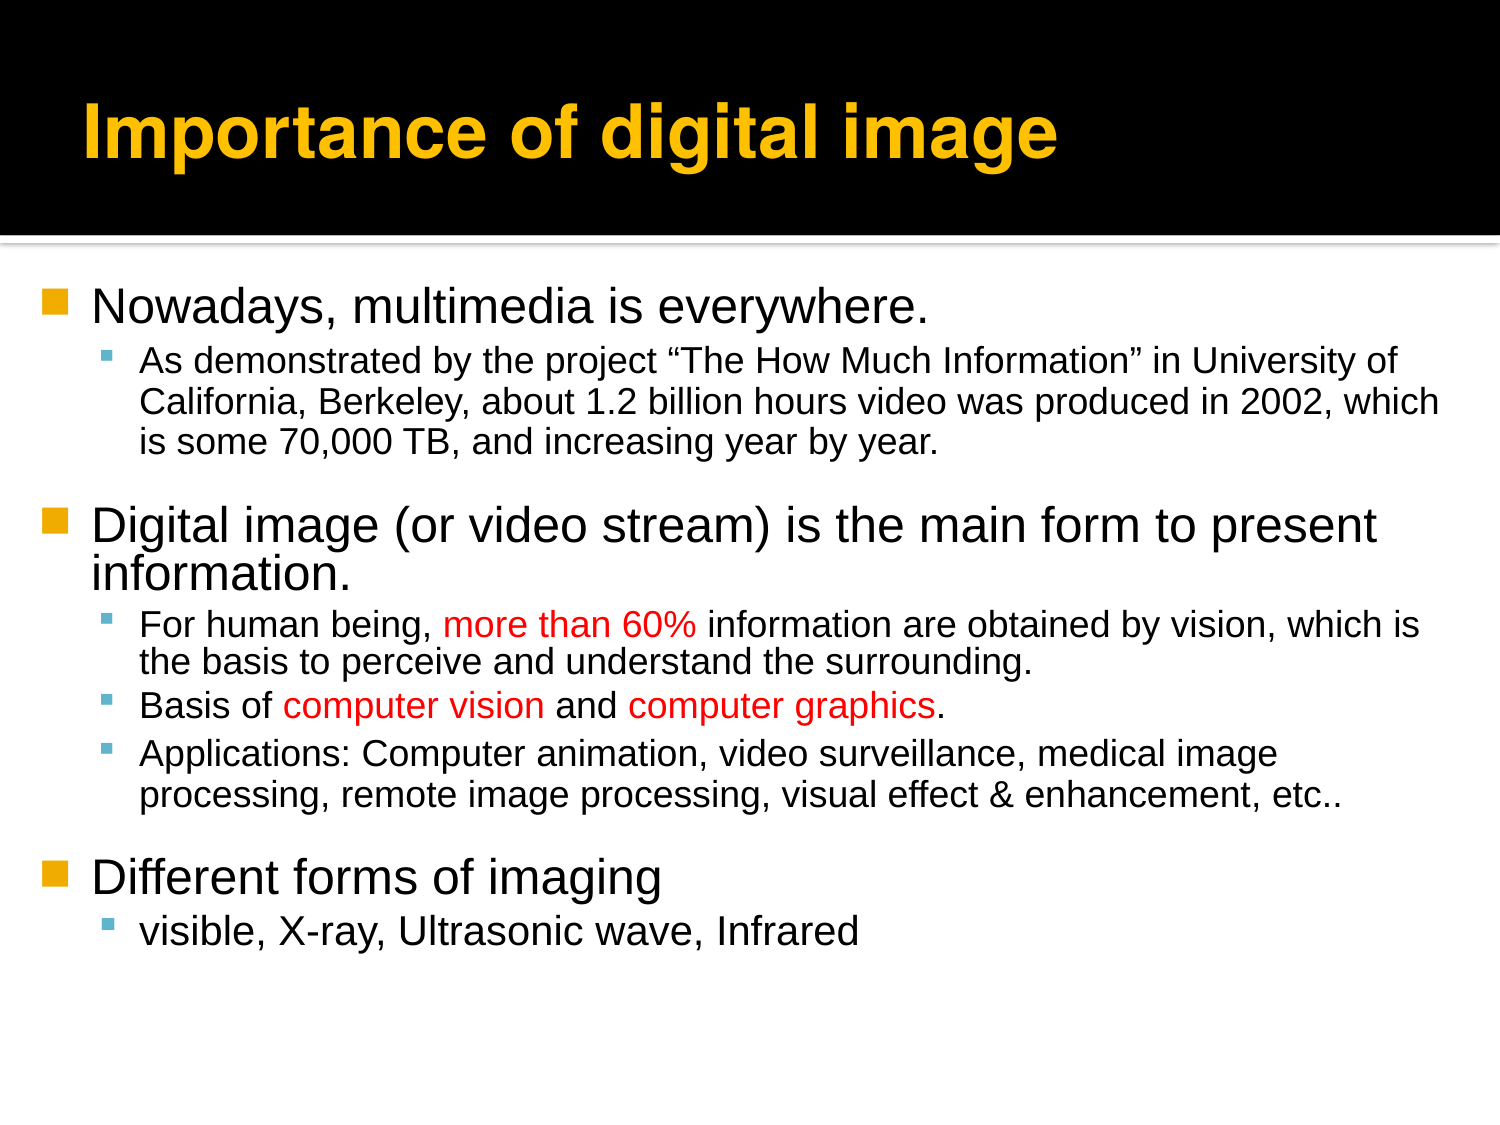

# Importance of digital image
Nowadays, multimedia is everywhere.
As demonstrated by the project “The How Much Information” in University of California, Berkeley, about 1.2 billion hours video was produced in 2002, which is some 70,000 TB, and increasing year by year.

Digital image (or video stream) is the main form to present information.
For human being, more than 60% information are obtained by vision, which is the basis to perceive and understand the surrounding.
Basis of computer vision and computer graphics.
Applications: Computer animation, video surveillance, medical image processing, remote image processing, visual effect & enhancement, etc..

Different forms of imaging
visible, X-ray, Ultrasonic wave, Infrared